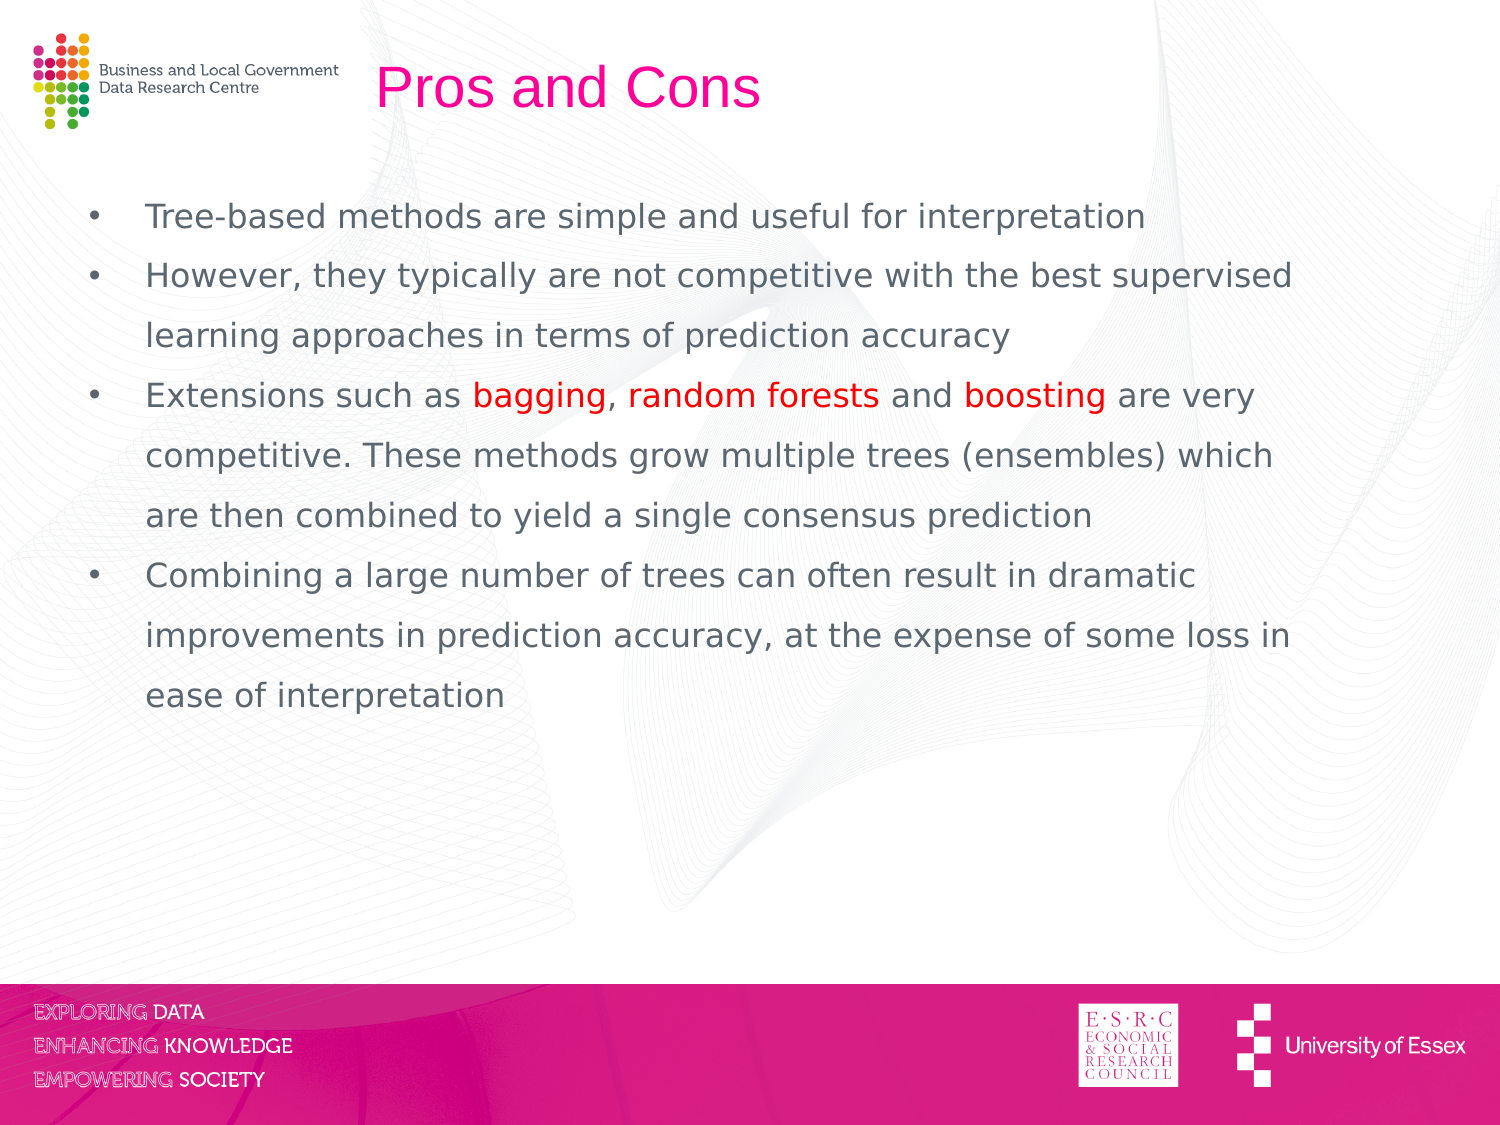

Pros and Cons

Tree-based methods are simple and useful for interpretation
However, they typically are not competitive with the best supervised learning approaches in terms of prediction accuracy
Extensions such as bagging, random forests and boosting are very competitive. These methods grow multiple trees (ensembles) which are then combined to yield a single consensus prediction
Combining a large number of trees can often result in dramatic improvements in prediction accuracy, at the expense of some loss in ease of interpretation